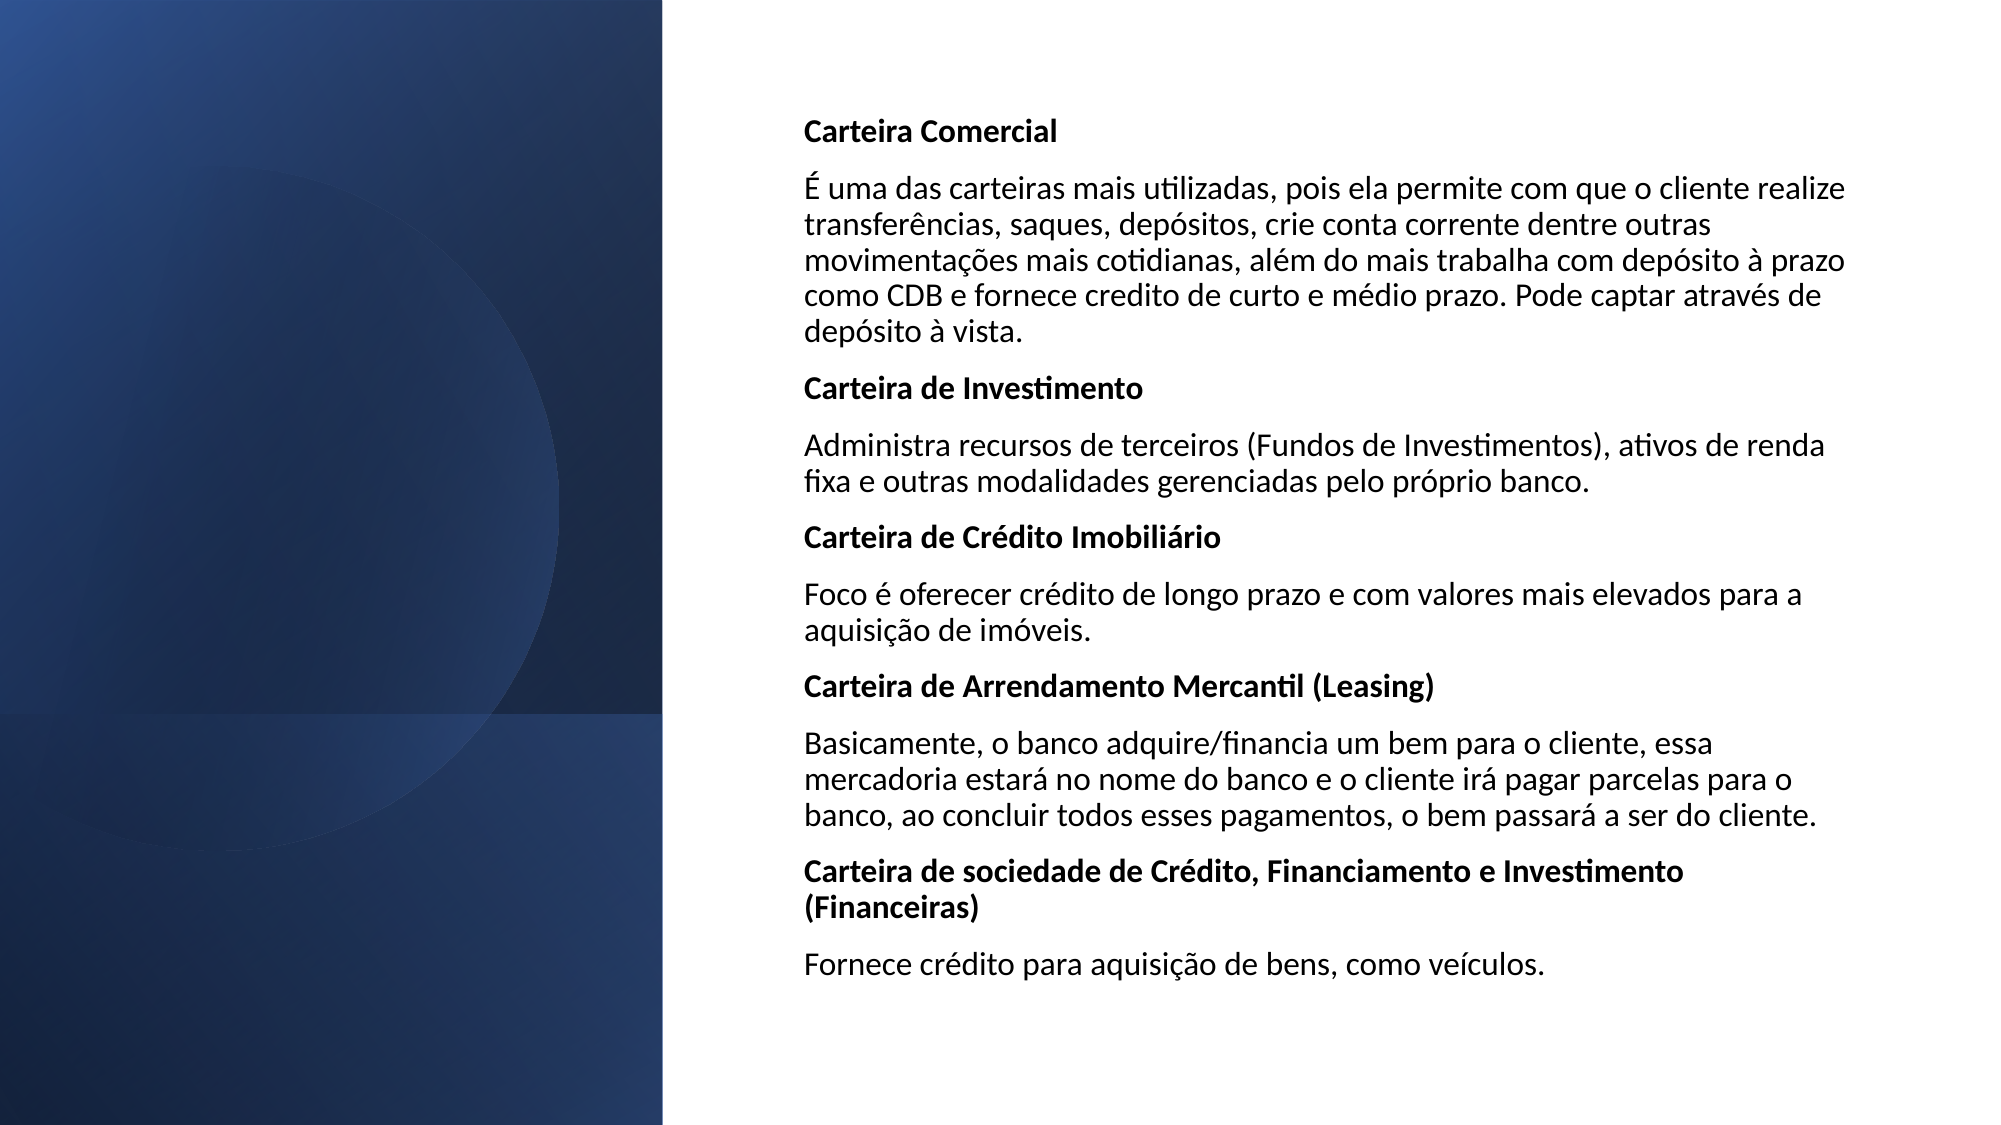

Carteira Comercial
É uma das carteiras mais utilizadas, pois ela permite com que o cliente realize transferências, saques, depósitos, crie conta corrente dentre outras movimentações mais cotidianas, além do mais trabalha com depósito à prazo como CDB e fornece credito de curto e médio prazo. Pode captar através de depósito à vista.
Carteira de Investimento
Administra recursos de terceiros (Fundos de Investimentos), ativos de renda fixa e outras modalidades gerenciadas pelo próprio banco.
Carteira de Crédito Imobiliário
Foco é oferecer crédito de longo prazo e com valores mais elevados para a aquisição de imóveis.
Carteira de Arrendamento Mercantil (Leasing)
Basicamente, o banco adquire/financia um bem para o cliente, essa mercadoria estará no nome do banco e o cliente irá pagar parcelas para o banco, ao concluir todos esses pagamentos, o bem passará a ser do cliente.
Carteira de sociedade de Crédito, Financiamento e Investimento (Financeiras)
Fornece crédito para aquisição de bens, como veículos.